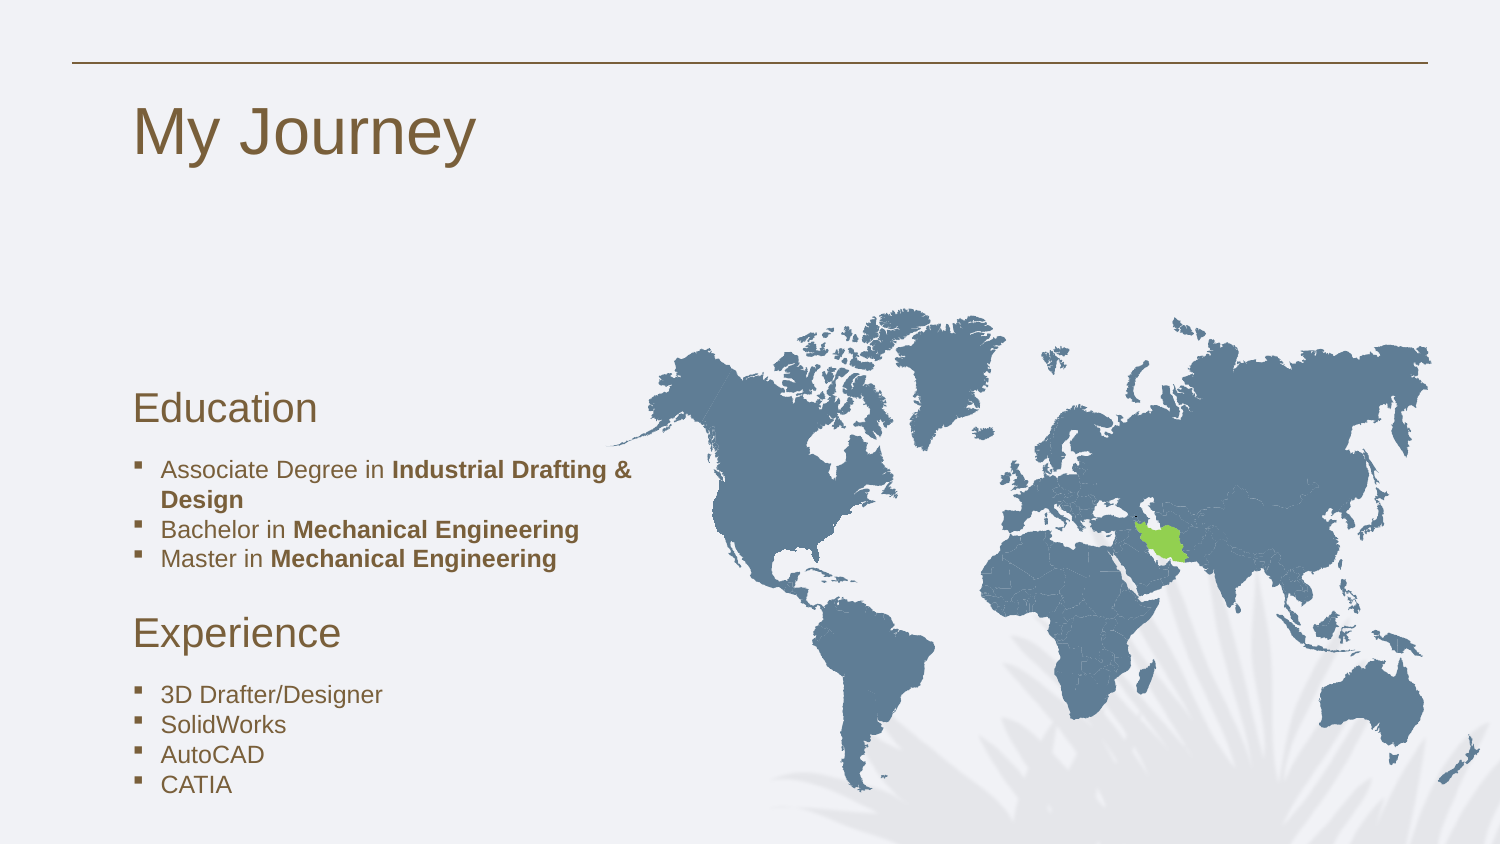

# My Journey

Education
Associate Degree in Industrial Drafting & Design
Bachelor in Mechanical Engineering
Master in Mechanical Engineering
Experience
3D Drafter/Designer
SolidWorks
AutoCAD
CATIA